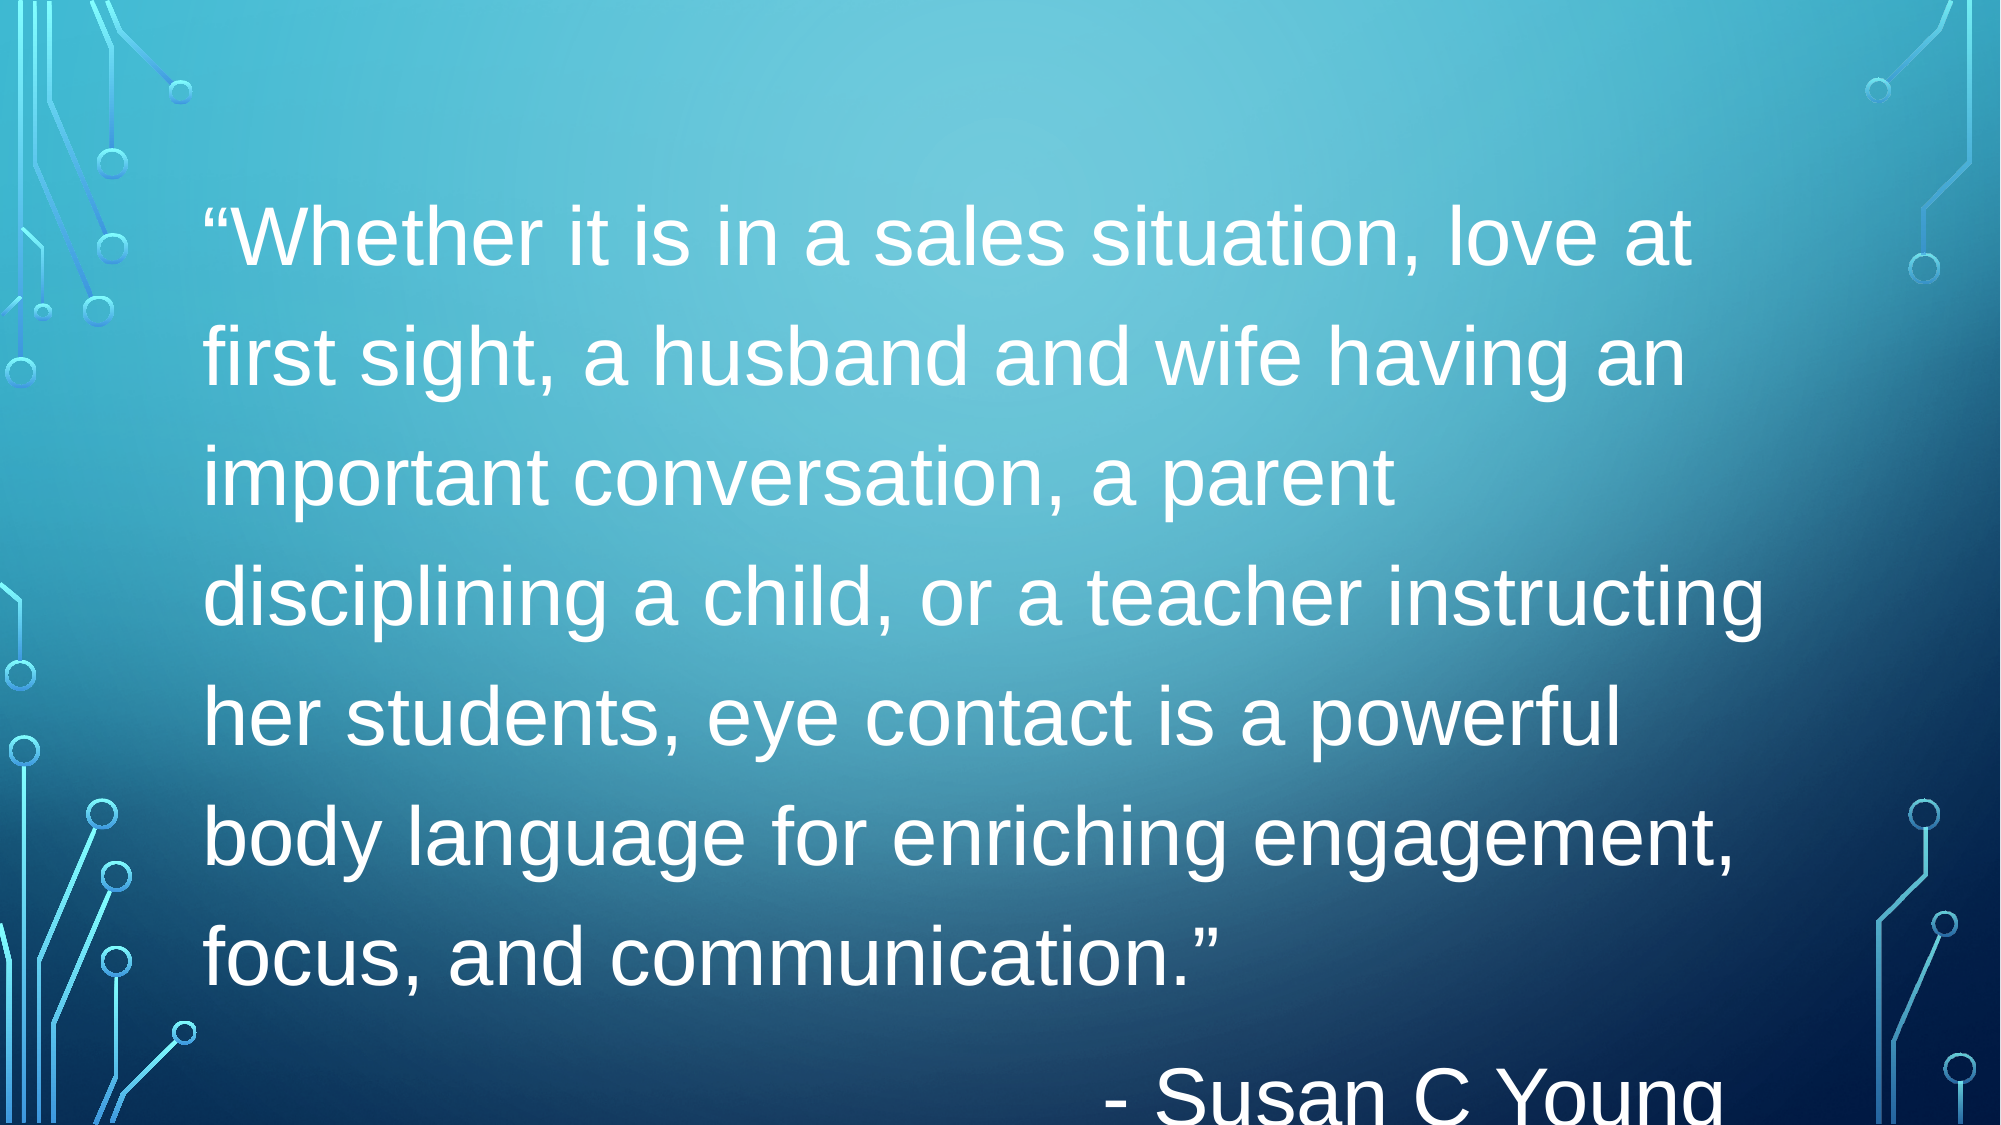

“Whether it is in a sales situation, love at first sight, a husband and wife having an important conversation, a parent disciplining a child, or a teacher instructing her students, eye contact is a powerful body language for enriching engagement, focus, and communication.”
						- Susan C Young